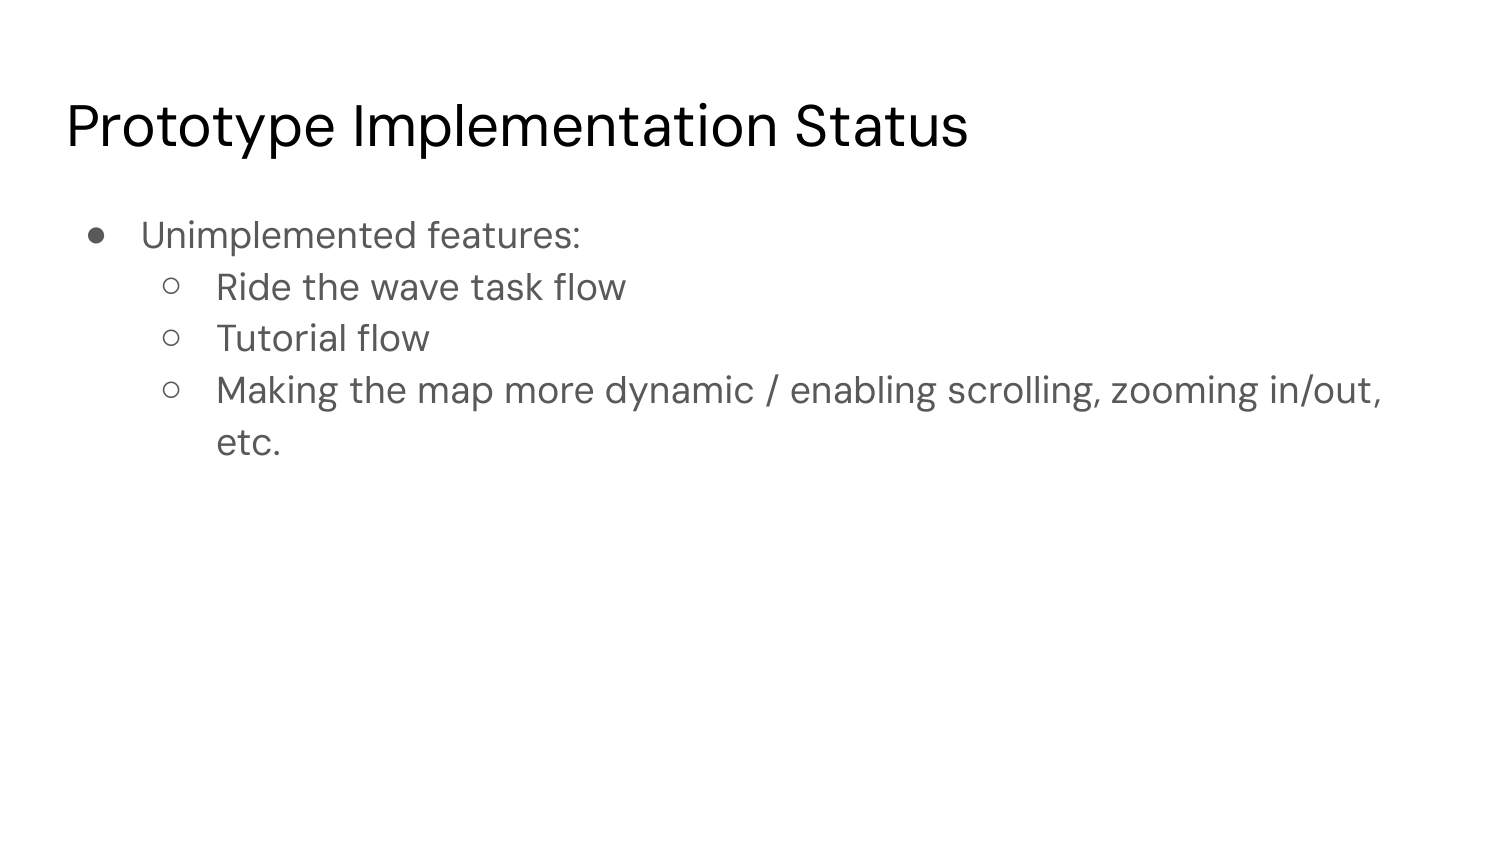

# Prototype Implementation Status

Unimplemented features:
Ride the wave task flow
Tutorial flow
Making the map more dynamic / enabling scrolling, zooming in/out, etc.